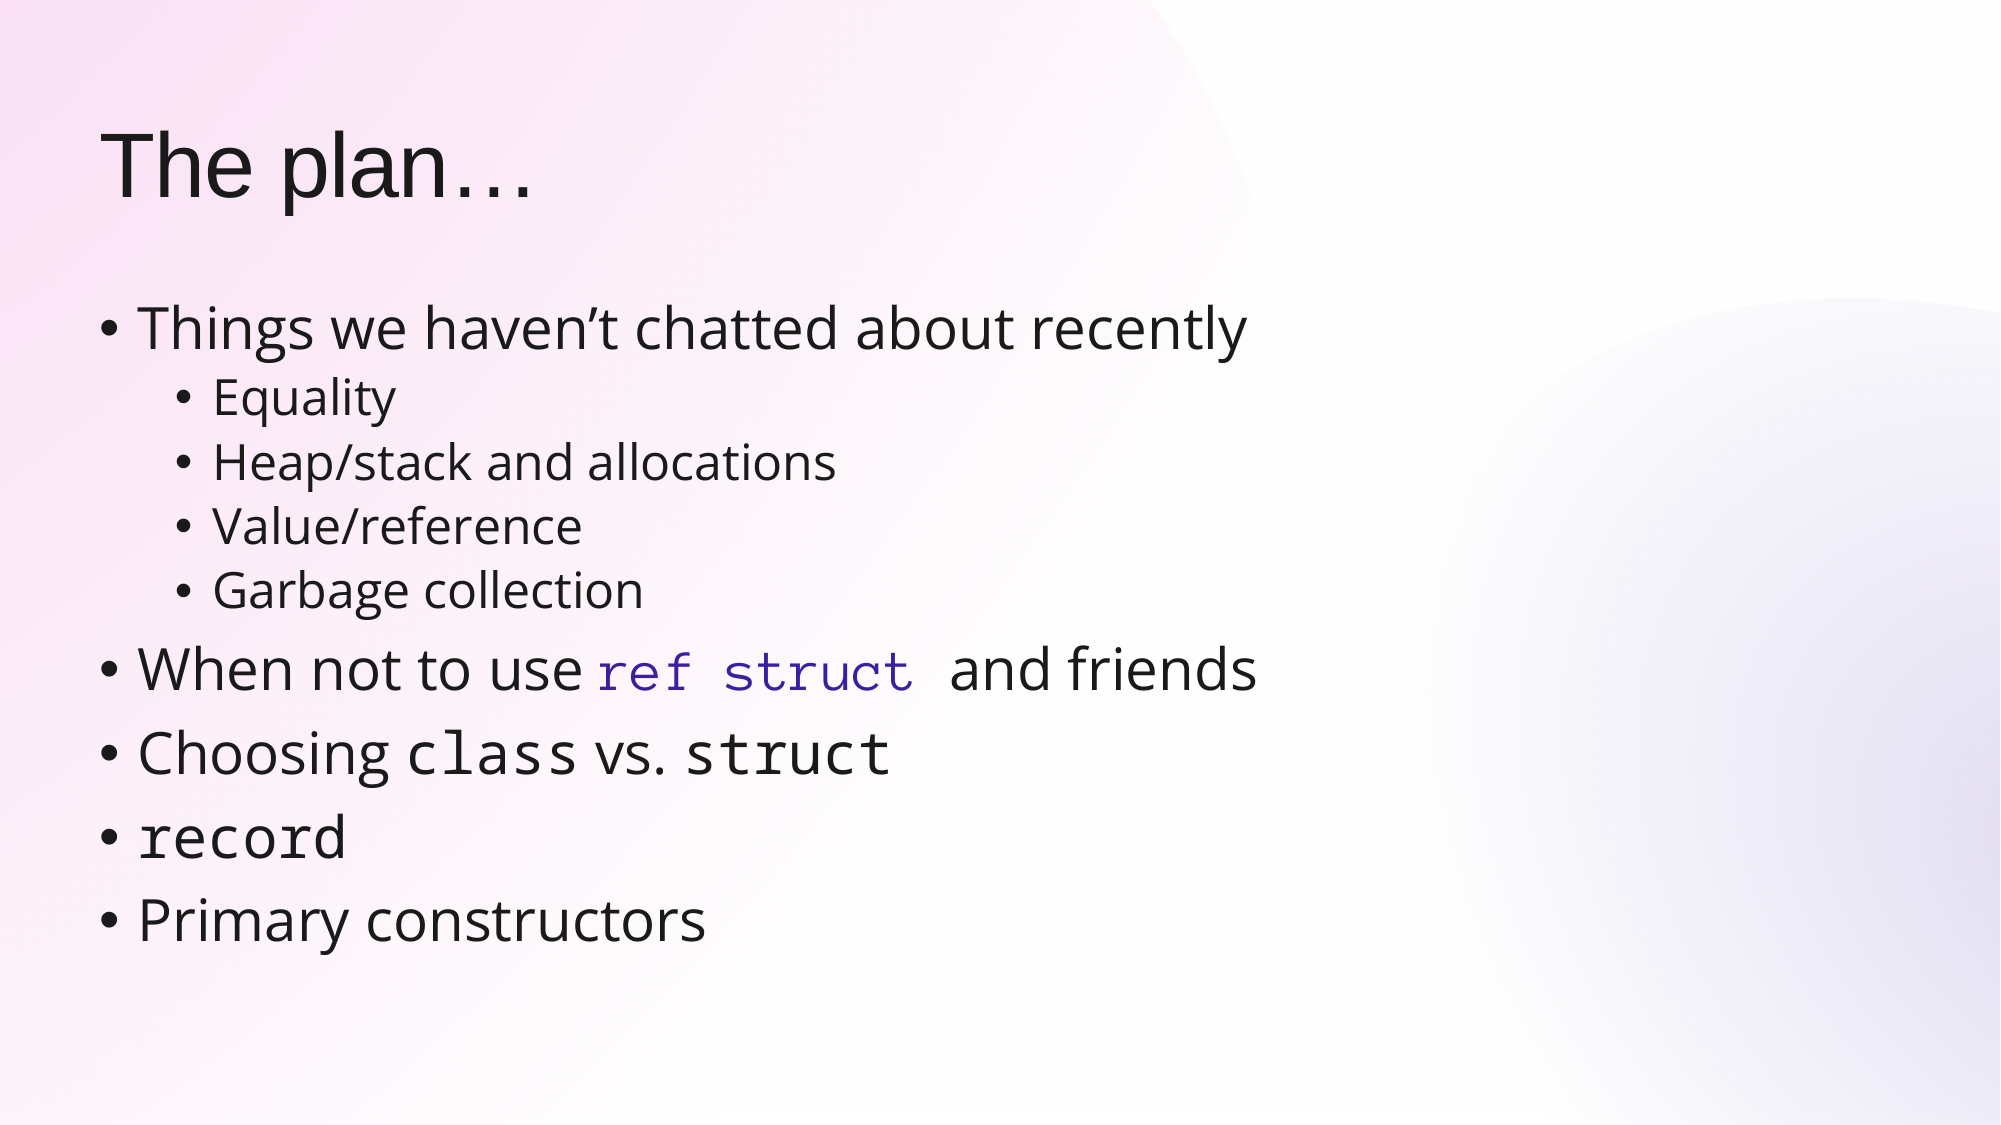

# The plan…
Things we haven’t chatted about recently
Equality
Heap/stack and allocations
Value/reference
Garbage collection
When not to use ref struct and friends
Choosing class vs. struct
record
Primary constructors